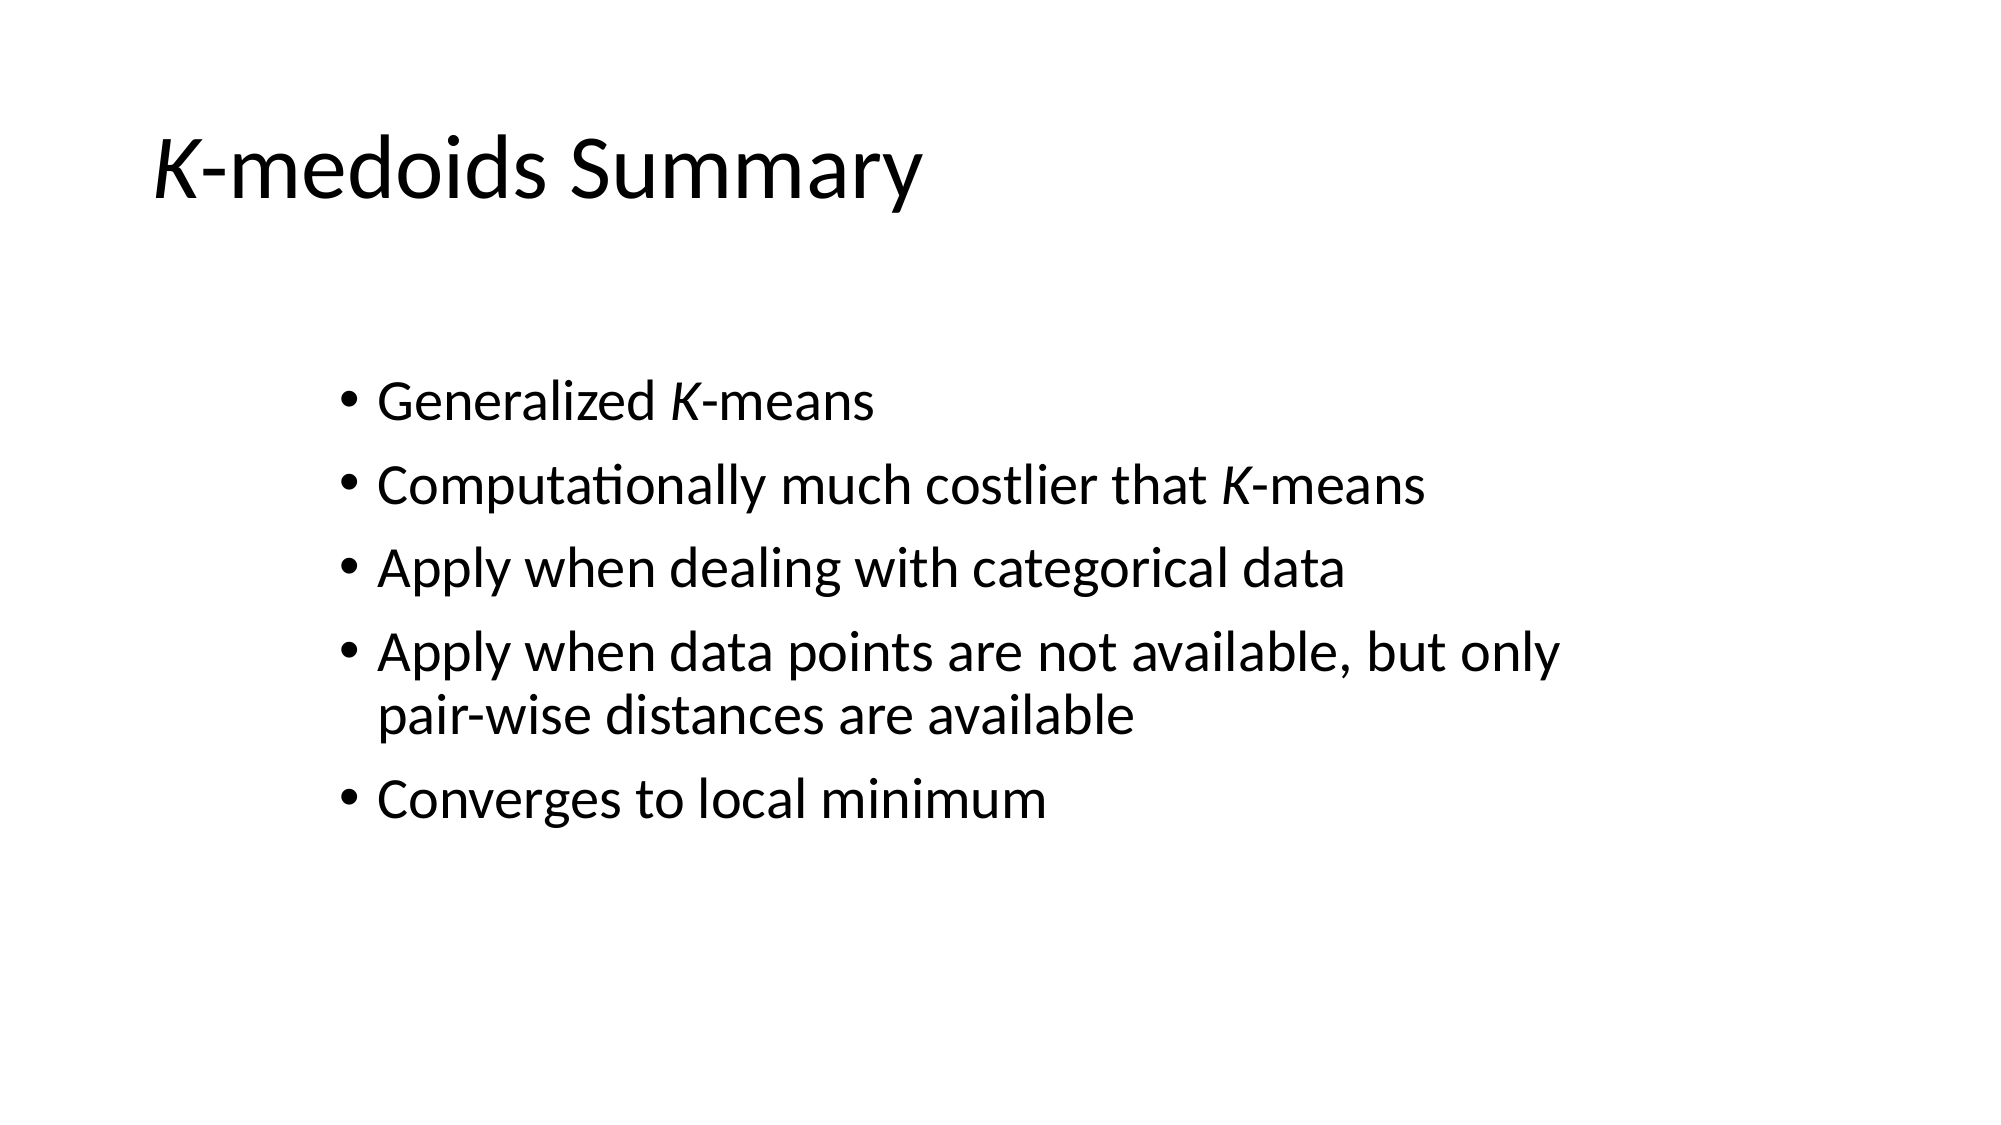

# K-medoids Summary
Generalized K-means
Computationally much costlier that K-means
Apply when dealing with categorical data
Apply when data points are not available, but only pair-wise distances are available
Converges to local minimum